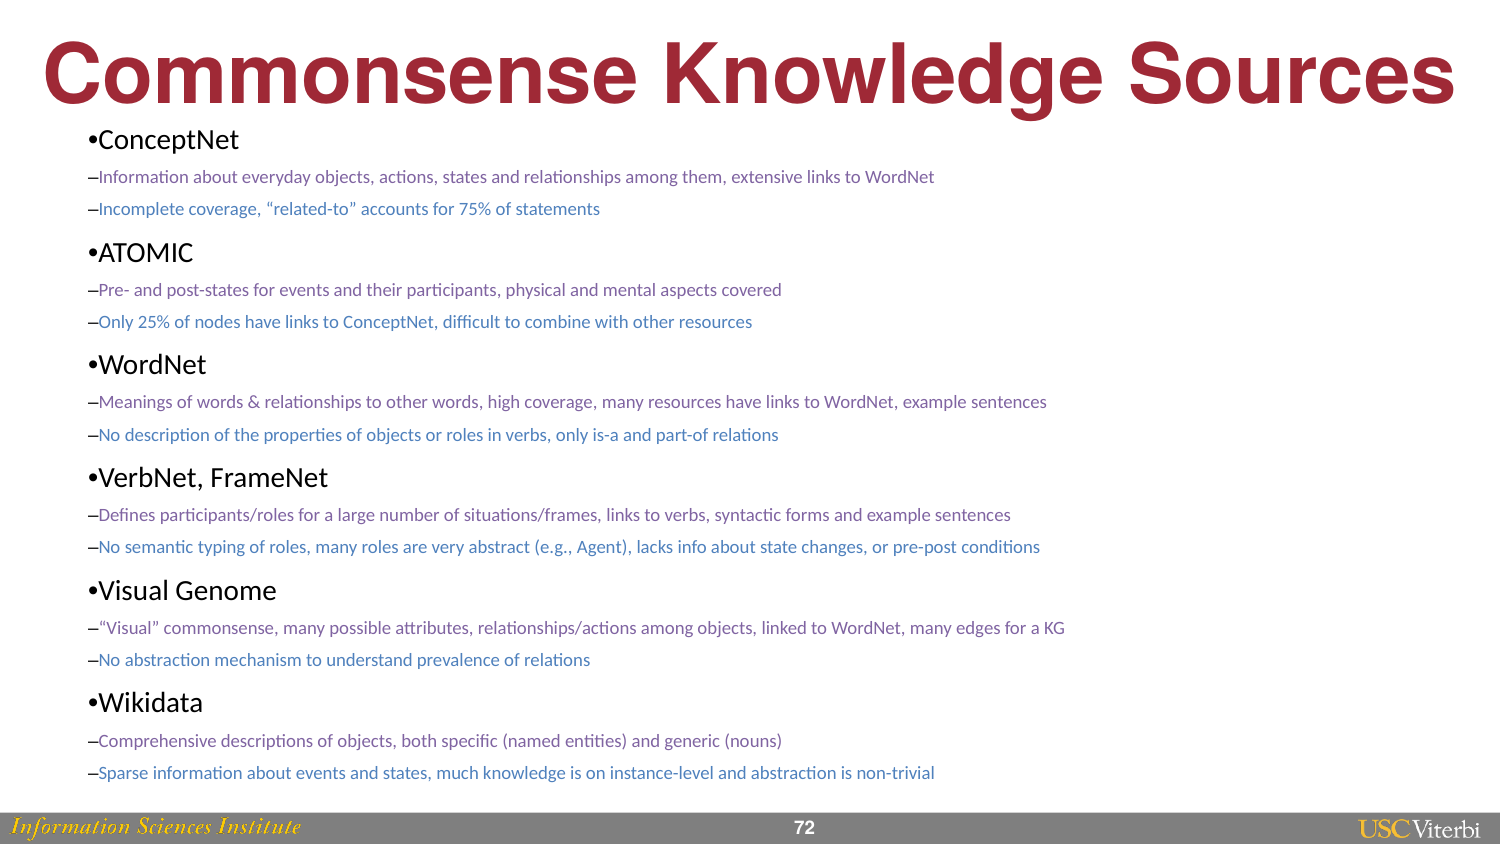

# Commonsense Knowledge Sources
•ConceptNet
–Information about everyday objects, actions, states and relationships among them, extensive links to WordNet
–Incomplete coverage, “related-to” accounts for 75% of statements
•ATOMIC
–Pre- and post-states for events and their participants, physical and mental aspects covered
–Only 25% of nodes have links to ConceptNet, difficult to combine with other resources
•WordNet
–Meanings of words & relationships to other words, high coverage, many resources have links to WordNet, example sentences
–No description of the properties of objects or roles in verbs, only is-a and part-of relations
•VerbNet, FrameNet
–Defines participants/roles for a large number of situations/frames, links to verbs, syntactic forms and example sentences
–No semantic typing of roles, many roles are very abstract (e.g., Agent), lacks info about state changes, or pre-post conditions
•Visual Genome
–“Visual” commonsense, many possible attributes, relationships/actions among objects, linked to WordNet, many edges for a KG
–No abstraction mechanism to understand prevalence of relations
•Wikidata
–Comprehensive descriptions of objects, both specific (named entities) and generic (nouns)
–Sparse information about events and states, much knowledge is on instance-level and abstraction is non-trivial

72